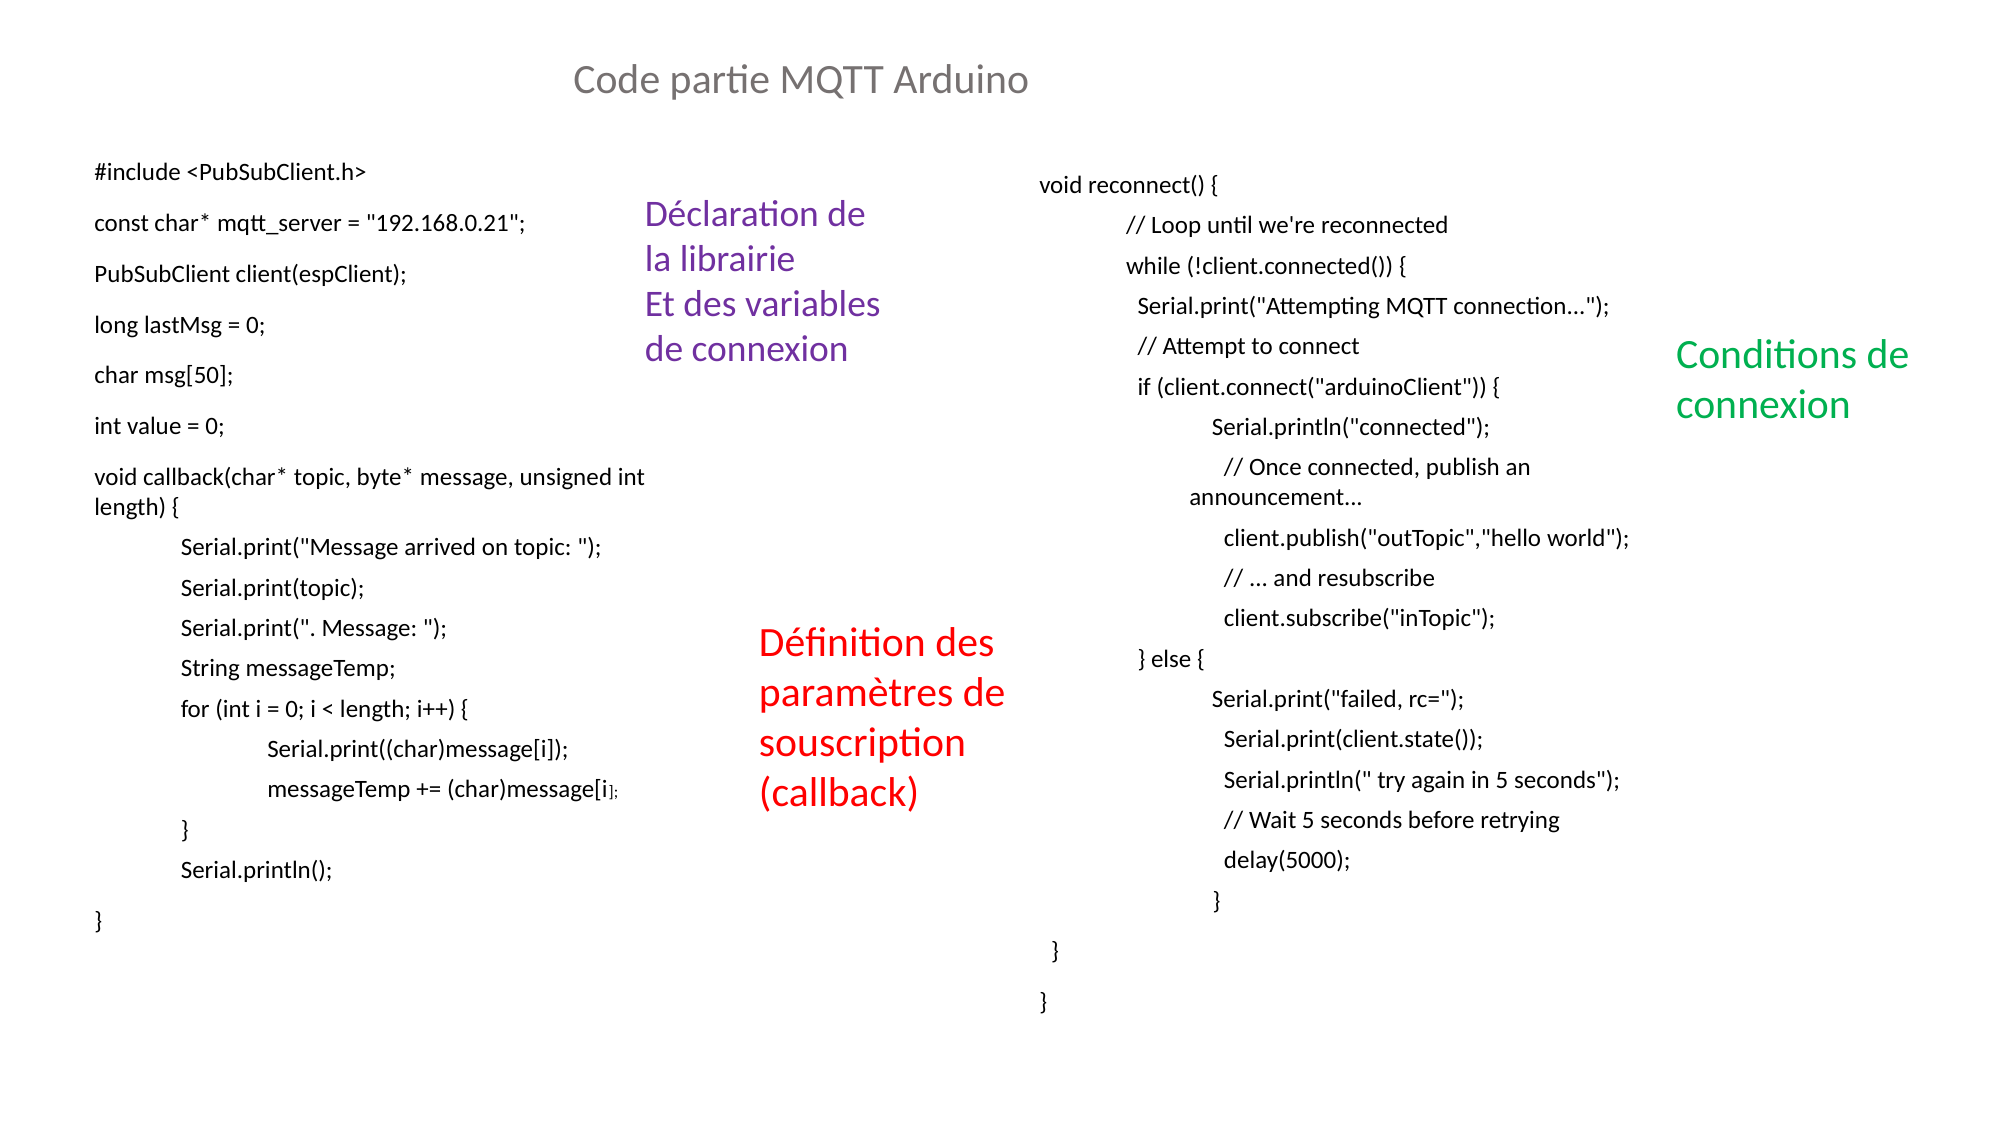

Code partie MQTT Arduino
#include <PubSubClient.h>
const char* mqtt_server = "192.168.0.21";
PubSubClient client(espClient);
long lastMsg = 0;
char msg[50];
int value = 0;
void callback(char* topic, byte* message, unsigned int length) {
  Serial.print("Message arrived on topic: ");
  Serial.print(topic);
  Serial.print(". Message: ");
  String messageTemp;
  for (int i = 0; i < length; i++) {
    Serial.print((char)message[i]);
    messageTemp += (char)message[i];
  }
  Serial.println();
}
void reconnect() {
  // Loop until we're reconnected
  while (!client.connected()) {
    Serial.print("Attempting MQTT connection...");
    // Attempt to connect
    if (client.connect("arduinoClient")) {
      Serial.println("connected");
      // Once connected, publish an announcement...
      client.publish("outTopic","hello world");
      // ... and resubscribe
      client.subscribe("inTopic");
    } else {
      Serial.print("failed, rc=");
      Serial.print(client.state());
      Serial.println(" try again in 5 seconds");
      // Wait 5 seconds before retrying
      delay(5000);
    }
  }
}
Déclaration de la librairie
Et des variables de connexion
Conditions de connexion
Définition des paramètres de souscription (callback)